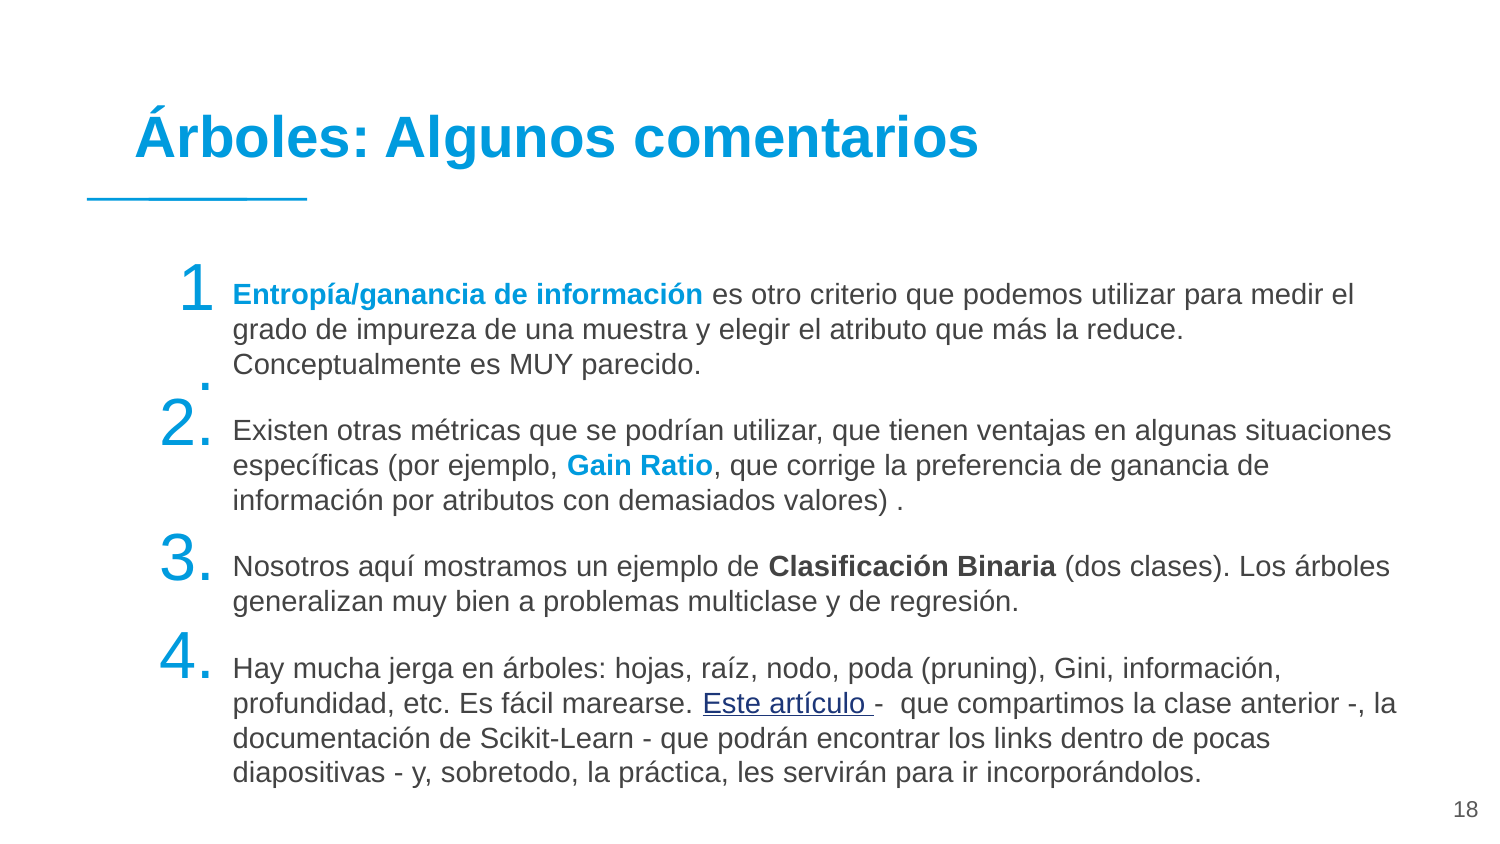

# Árboles: Algunos comentarios
1.
Entropía/ganancia de información es otro criterio que podemos utilizar para medir el grado de impureza de una muestra y elegir el atributo que más la reduce. Conceptualmente es MUY parecido.
Existen otras métricas que se podrían utilizar, que tienen ventajas en algunas situaciones específicas (por ejemplo, Gain Ratio, que corrige la preferencia de ganancia de información por atributos con demasiados valores) .
Nosotros aquí mostramos un ejemplo de Clasificación Binaria (dos clases). Los árboles generalizan muy bien a problemas multiclase y de regresión.
Hay mucha jerga en árboles: hojas, raíz, nodo, poda (pruning), Gini, información, profundidad, etc. Es fácil marearse. Este artículo -  que compartimos la clase anterior -, la documentación de Scikit-Learn - que podrán encontrar los links dentro de pocas diapositivas - y, sobretodo, la práctica, les servirán para ir incorporándolos.
2.
3.
4.
18